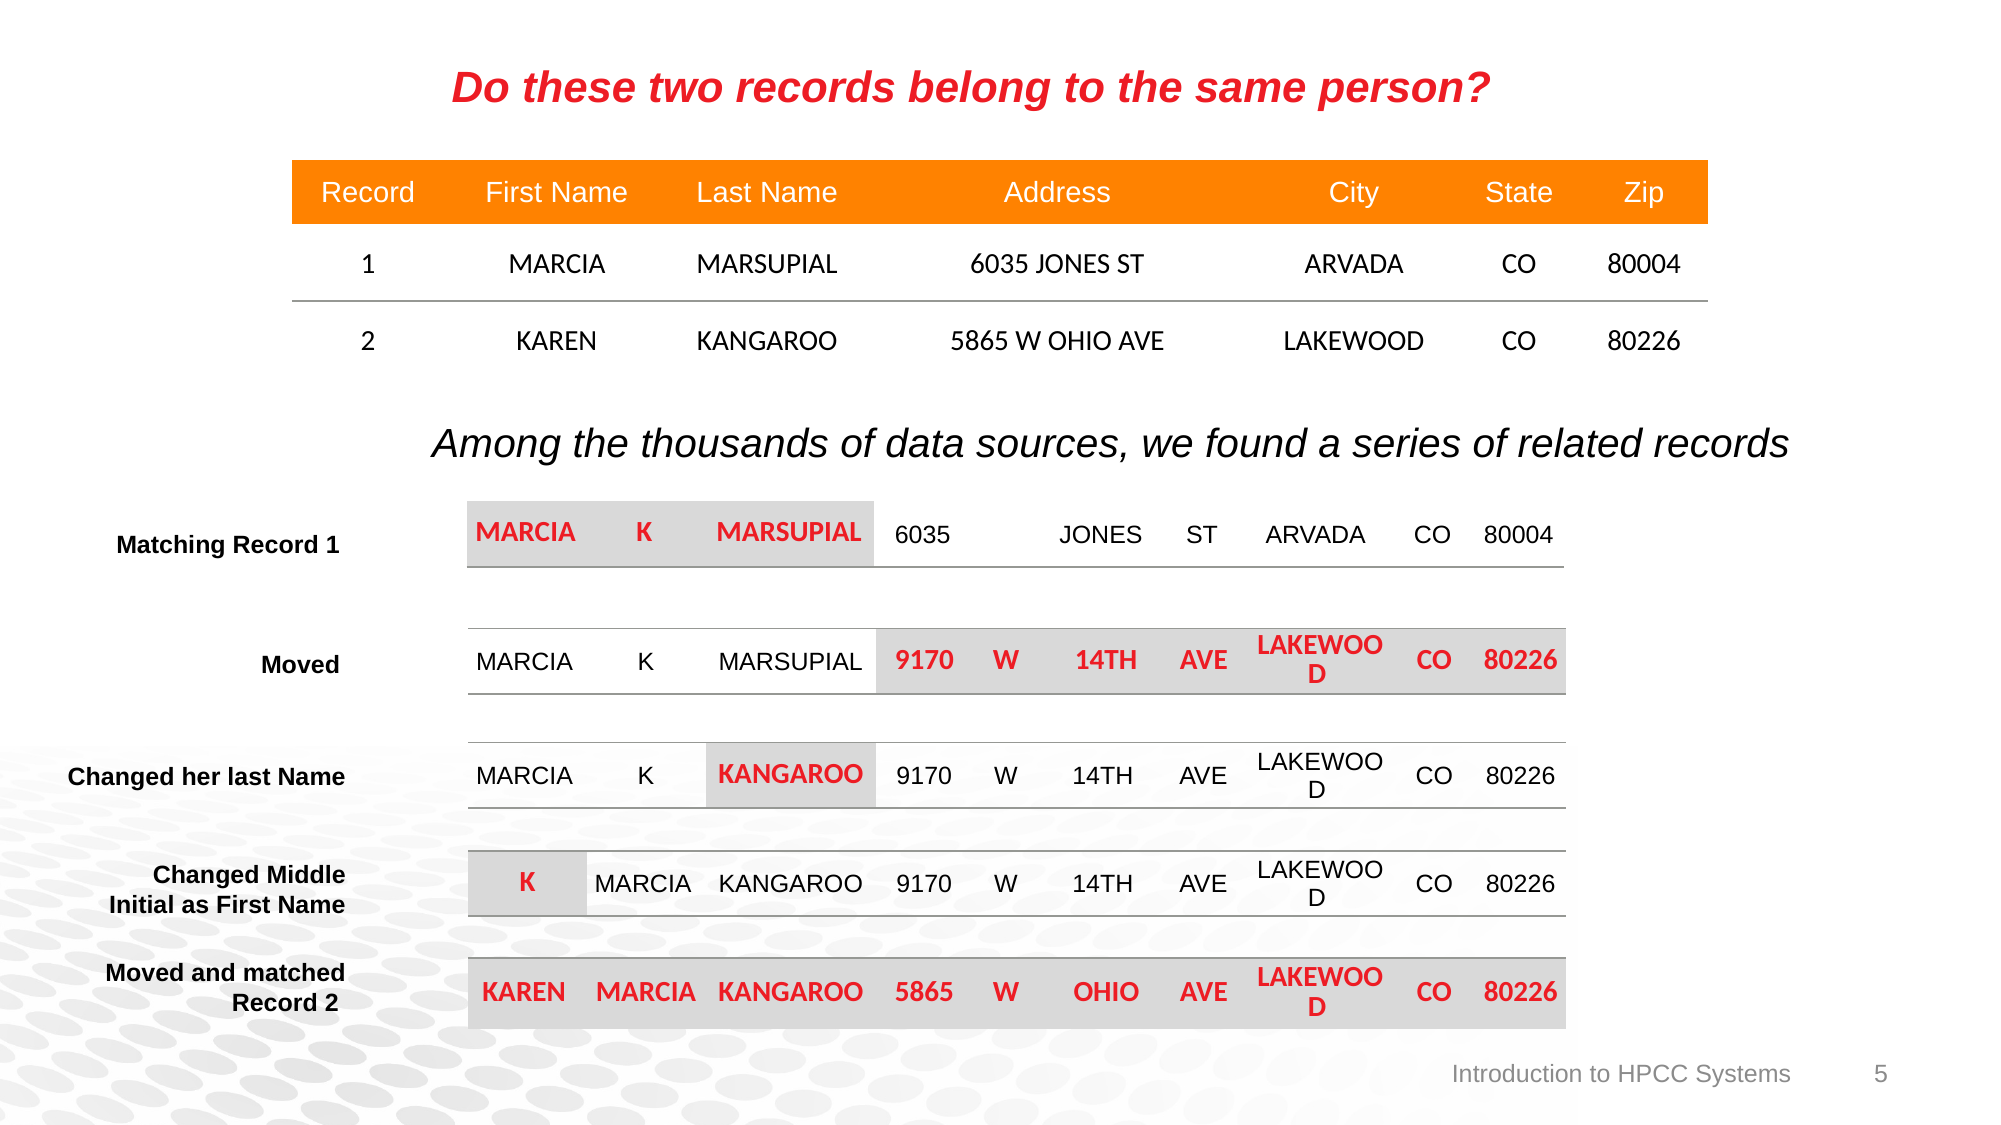

Do these two records belong to the same person?
| Record | First Name | Last Name | Address | City | State | Zip |
| --- | --- | --- | --- | --- | --- | --- |
| 1 | MARCIA | MARSUPIAL | 6035 JONES ST | ARVADA | CO | 80004 |
| 2 | KAREN | KANGAROO | 5865 W OHIO AVE | LAKEWOOD | CO | 80226 |
Among the thousands of data sources, we found a series of related records
| MARCIA | K | MARSUPIAL | 6035 |  | JONES | ST | ARVADA | CO | 80004 |
| --- | --- | --- | --- | --- | --- | --- | --- | --- | --- |
Matching Record 1
| MARCIA | K | MARSUPIAL | 9170 | W | 14TH | AVE | LAKEWOOD | CO | 80226 |
| --- | --- | --- | --- | --- | --- | --- | --- | --- | --- |
Moved
| MARCIA | K | KANGAROO | 9170 | W | 14TH | AVE | LAKEWOOD | CO | 80226 |
| --- | --- | --- | --- | --- | --- | --- | --- | --- | --- |
Changed her last Name
Changed Middle Initial as First Name
| K | MARCIA | KANGAROO | 9170 | W | 14TH | AVE | LAKEWOOD | CO | 80226 |
| --- | --- | --- | --- | --- | --- | --- | --- | --- | --- |
Moved and matched Record 2
| KAREN | MARCIA | KANGAROO | 5865 | W | OHIO | AVE | LAKEWOOD | CO | 80226 |
| --- | --- | --- | --- | --- | --- | --- | --- | --- | --- |
Introduction to HPCC Systems
5